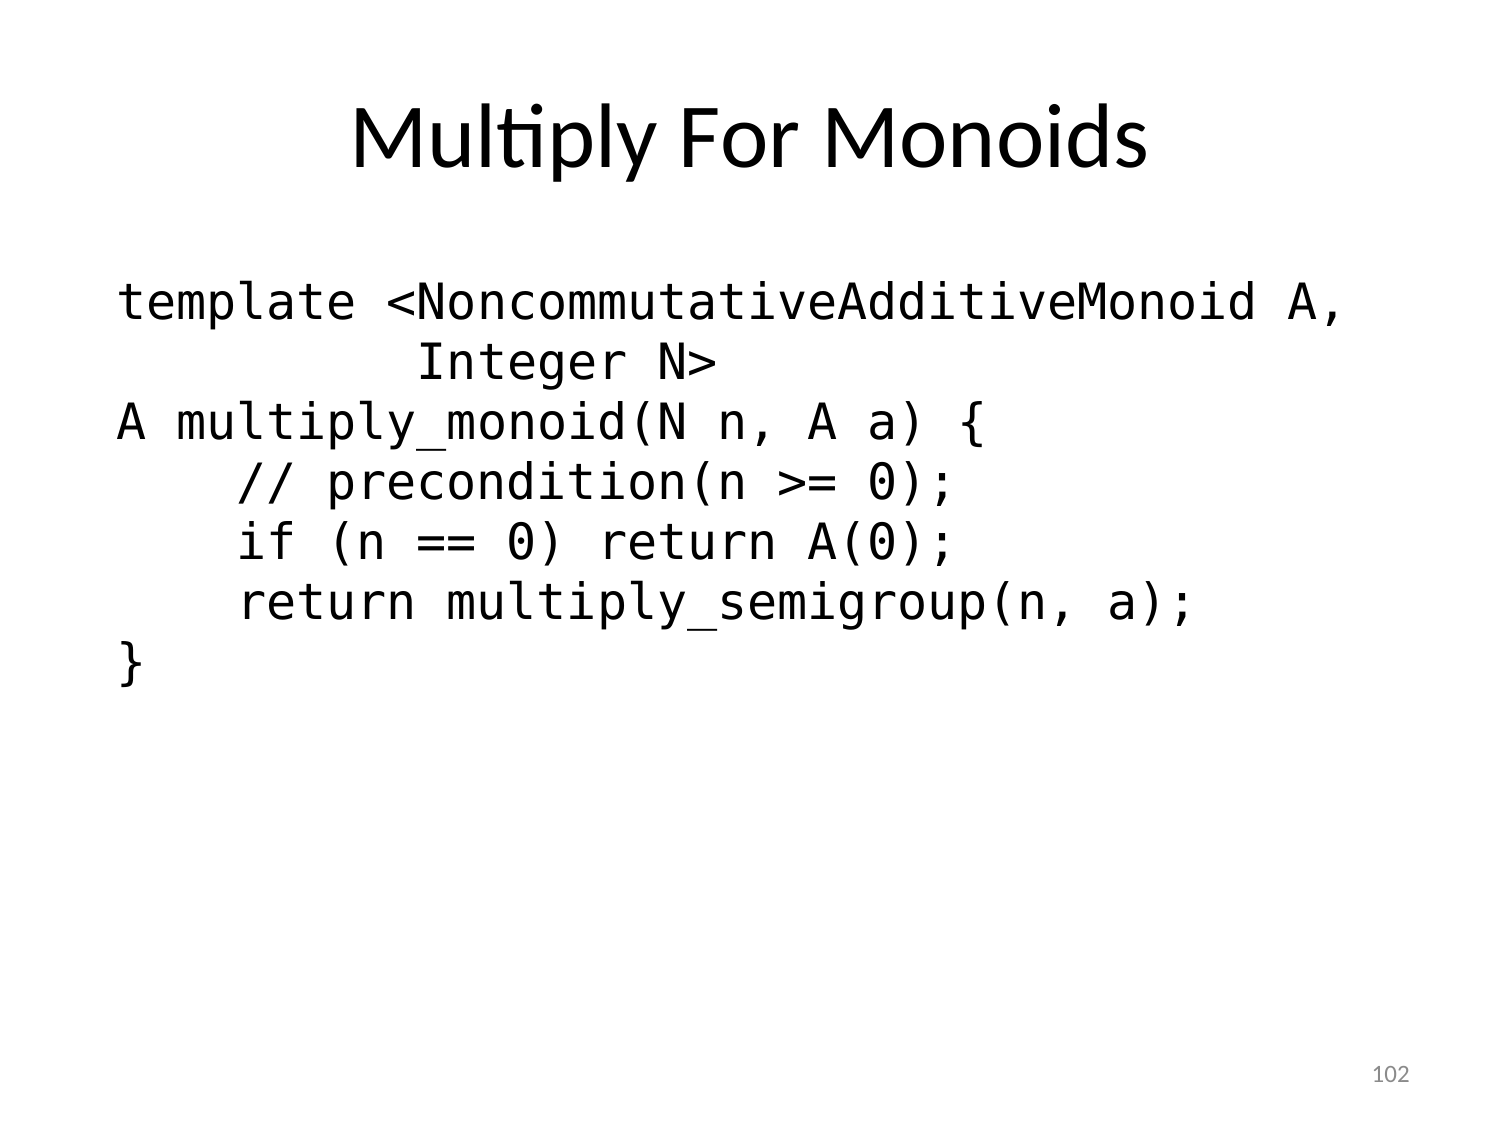

# Multiply For Monoids
template <NoncommutativeAdditiveMonoid A,
          Integer N>
A multiply_monoid(N n, A a) {
    // precondition(n >= 0);
    if (n == 0) return A(0);
    return multiply_semigroup(n, a);
}
102